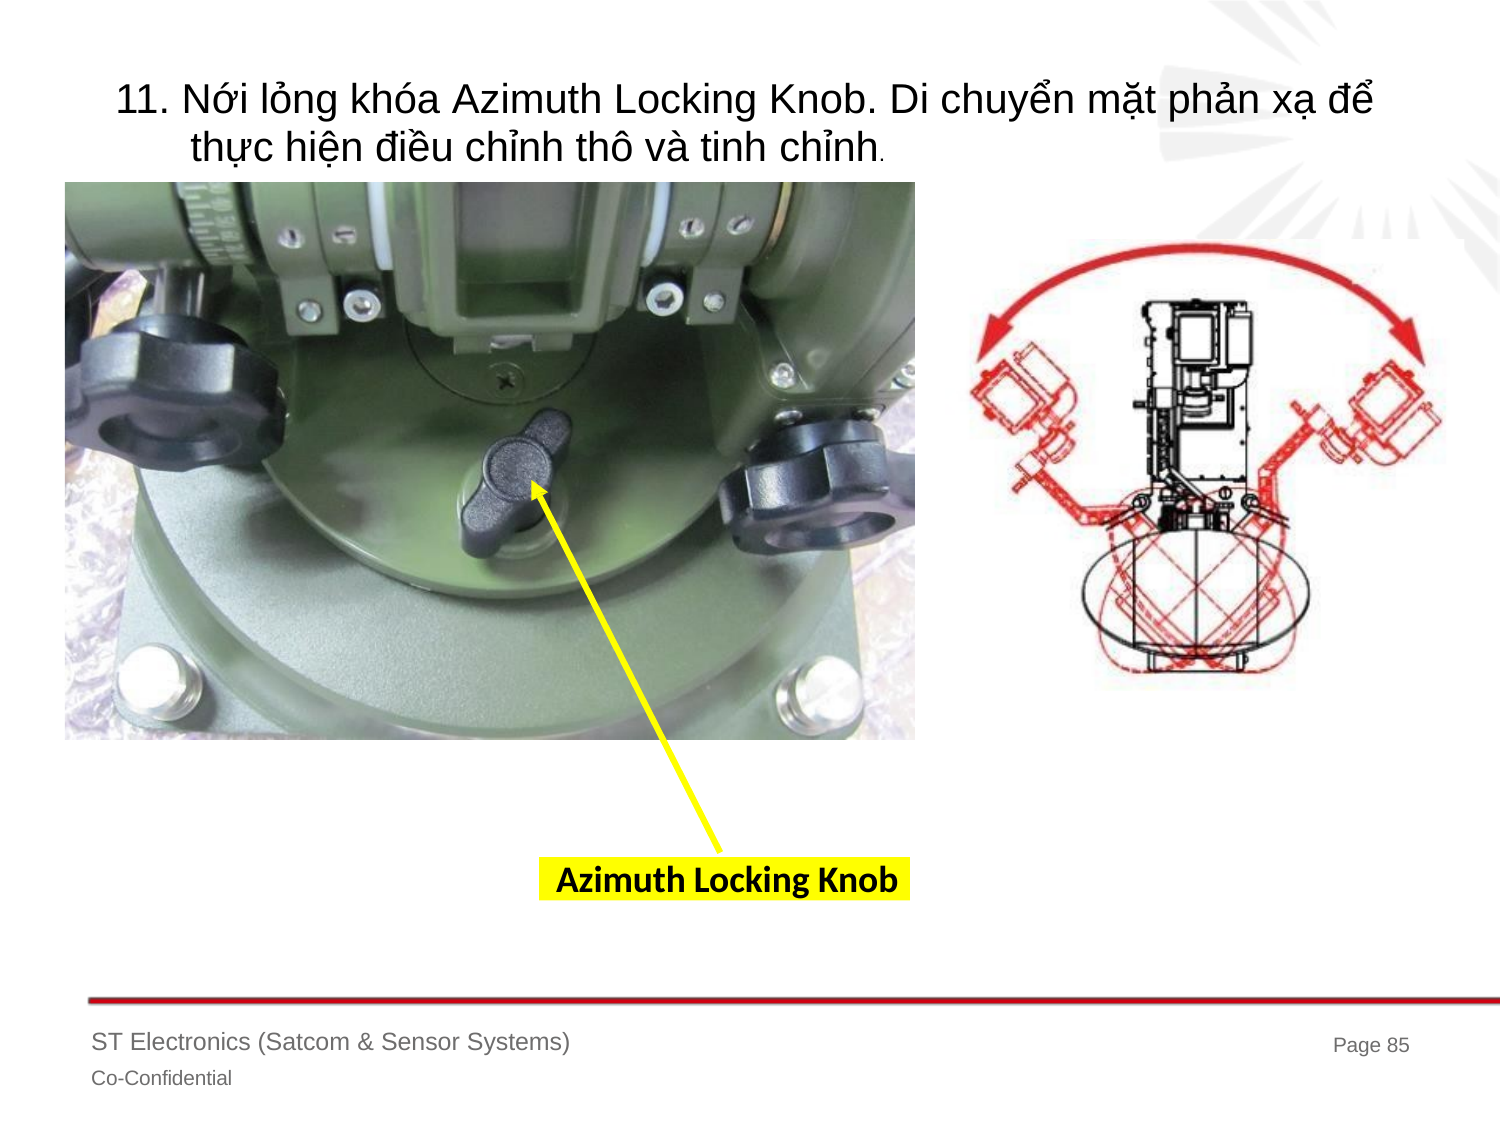

# 11. Nới lỏng khóa Azimuth Locking Knob. Di chuyển mặt phản xạ để  thực hiện điều chỉnh thô và tinh chỉnh.

Azimuth Locking Knob
ST Electronics (Satcom & Sensor Systems)
Co-Confidential
Page 85